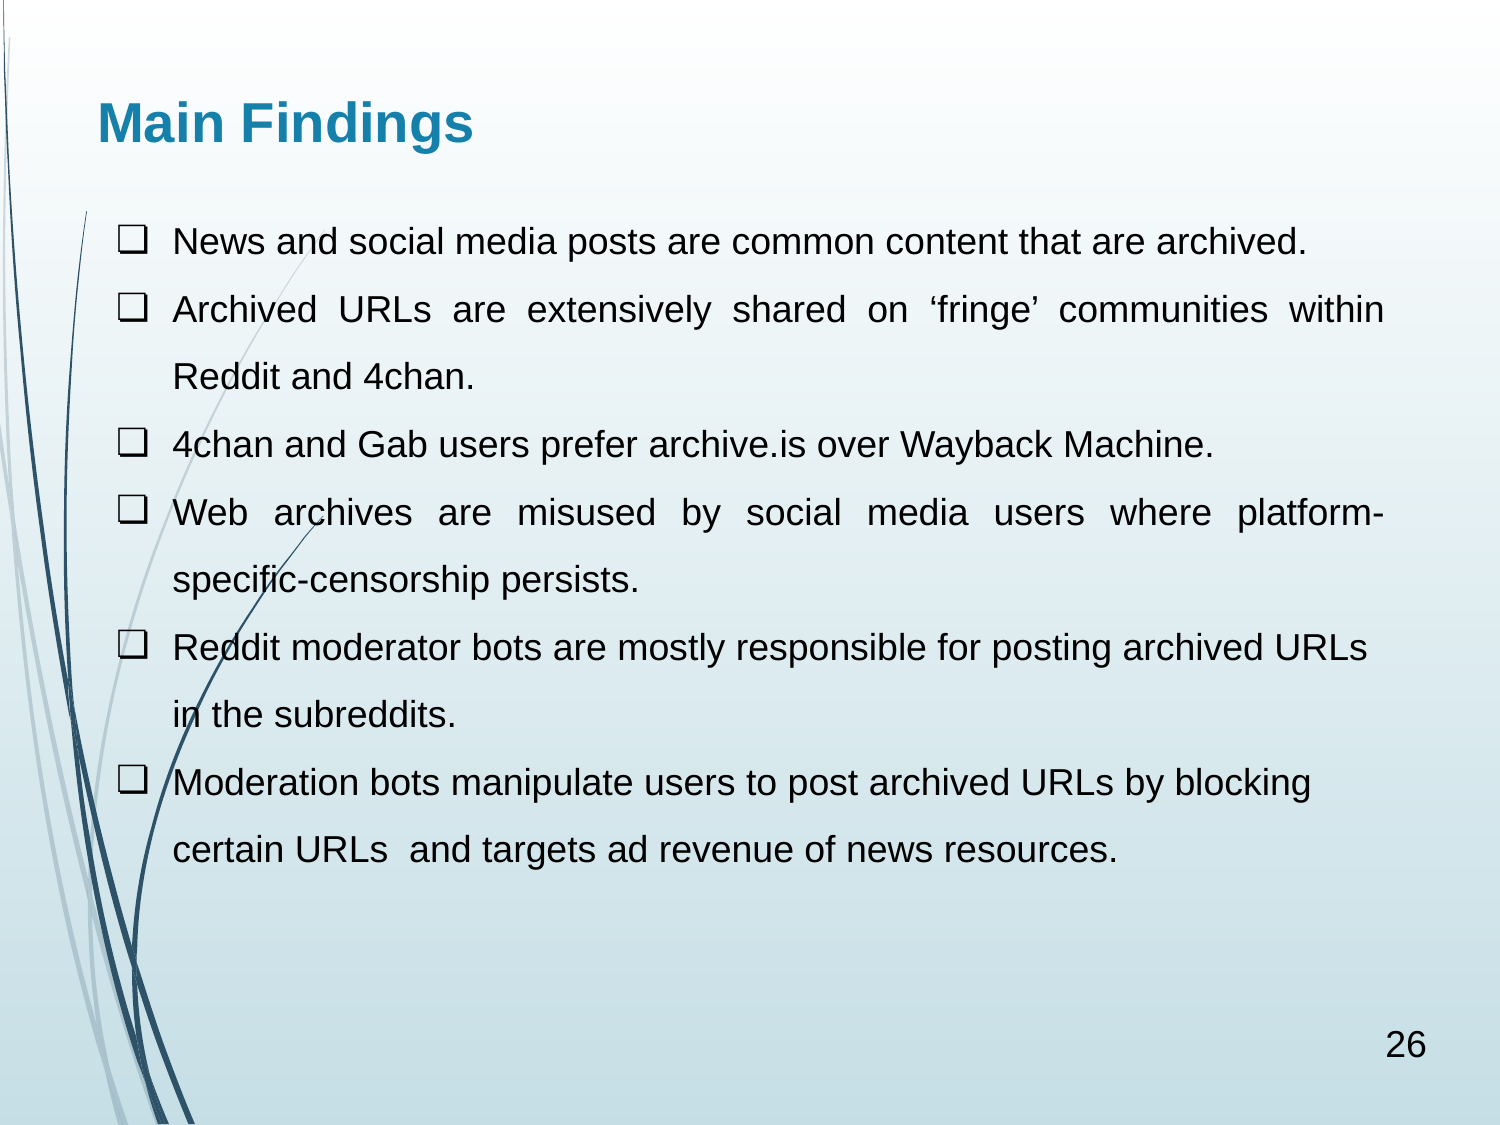

# Main Findings
News and social media posts are common content that are archived.
Archived URLs are extensively shared on ‘fringe’ communities within Reddit and 4chan.
4chan and Gab users prefer archive.is over Wayback Machine.
Web archives are misused by social media users where platform-specific-censorship persists.
Reddit moderator bots are mostly responsible for posting archived URLs in the subreddits.
Moderation bots manipulate users to post archived URLs by blocking certain URLs  and targets ad revenue of news resources.

26